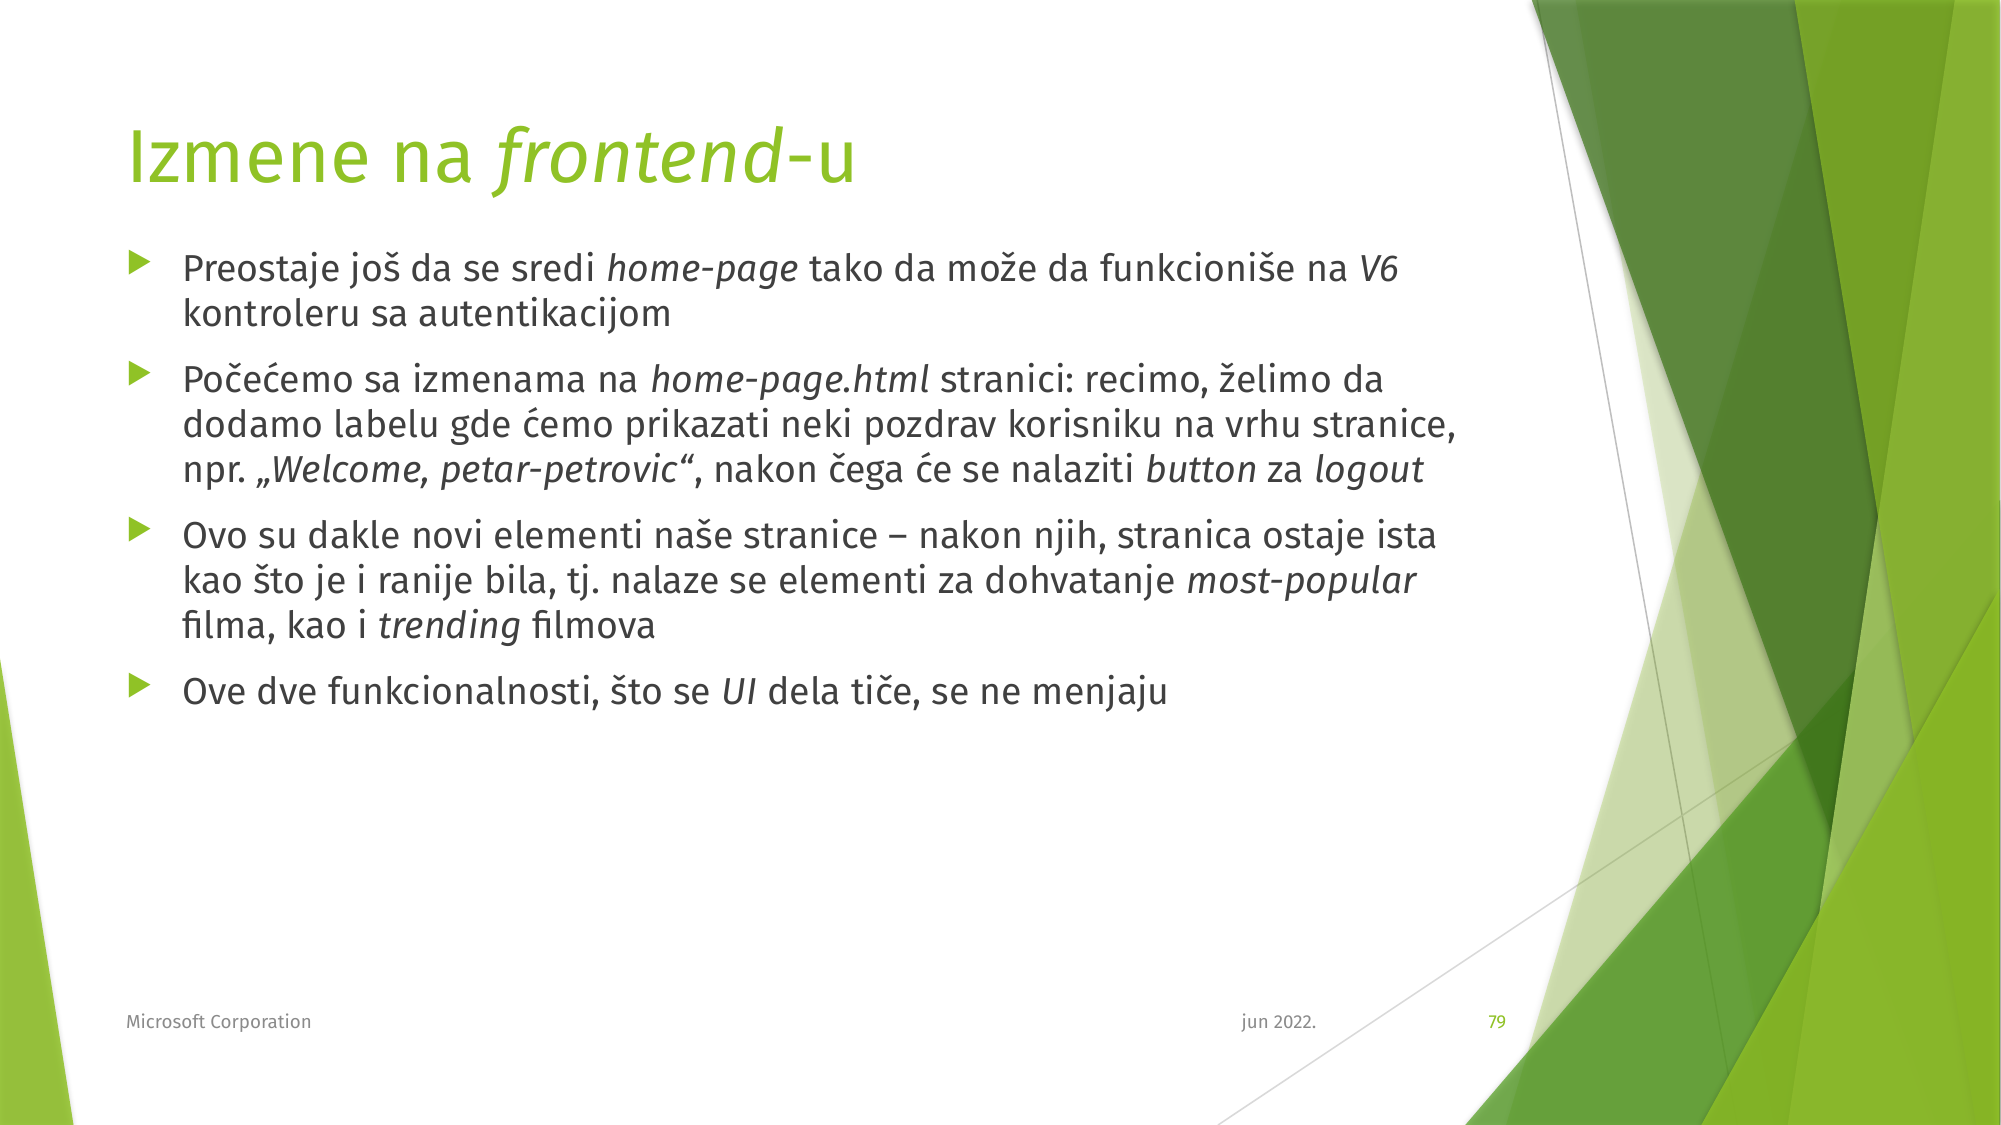

# Izmene na frontend-u
Preostaje još da se sredi home-page tako da može da funkcioniše na V6 kontroleru sa autentikacijom
Počećemo sa izmenama na home-page.html stranici: recimo, želimo da dodamo labelu gde ćemo prikazati neki pozdrav korisniku na vrhu stranice, npr. „Welcome, petar-petrovic“, nakon čega će se nalaziti button za logout
Ovo su dakle novi elementi naše stranice – nakon njih, stranica ostaje ista kao što je i ranije bila, tj. nalaze se elementi za dohvatanje most-popular filma, kao i trending filmova
Ove dve funkcionalnosti, što se UI dela tiče, se ne menjaju
Microsoft Corporation
jun 2022.
79